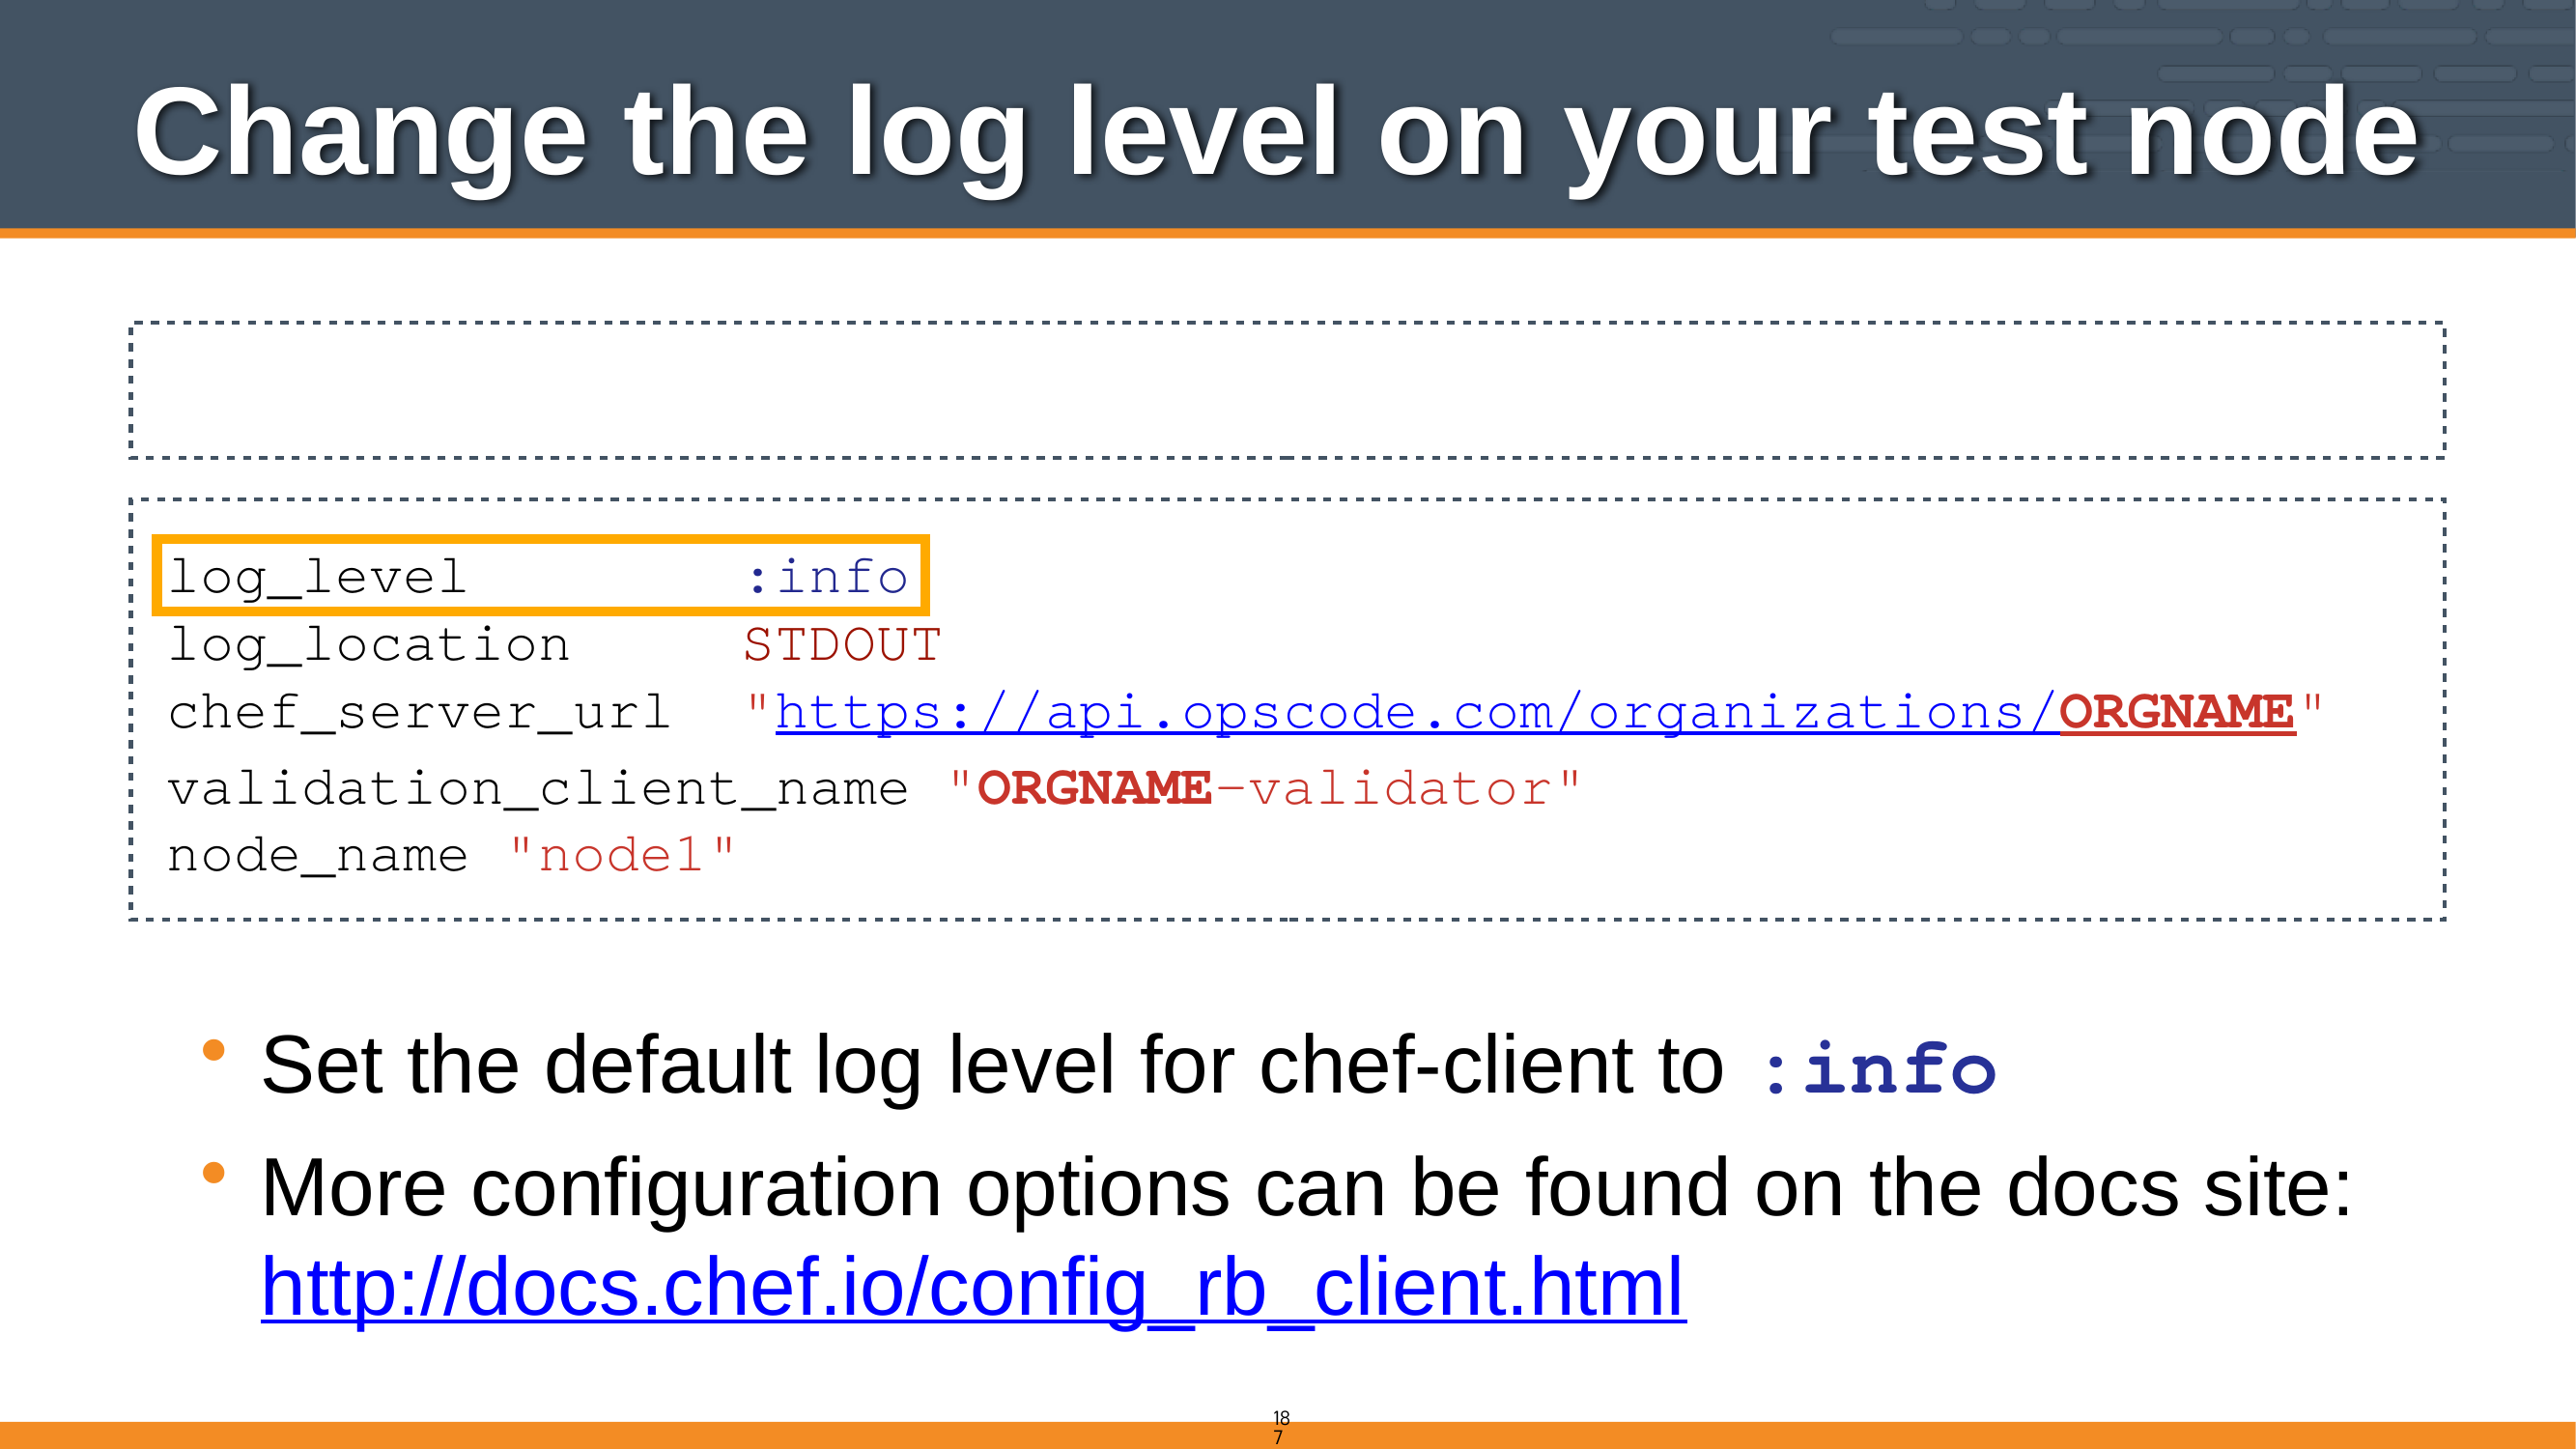

# Change the log level on your test node
chef@node1:~$ sudo vim /etc/chef/client.rb
log_level        :info
log_location     STDOUT
chef_server_url  "https://api.opscode.com/organizations/ORGNAME"
validation_client_name "ORGNAME-validator"
node_name "node1"

Set the default log level for chef-client to :info
More configuration options can be found on the docs site: http://docs.chef.io/config_rb_client.html
187